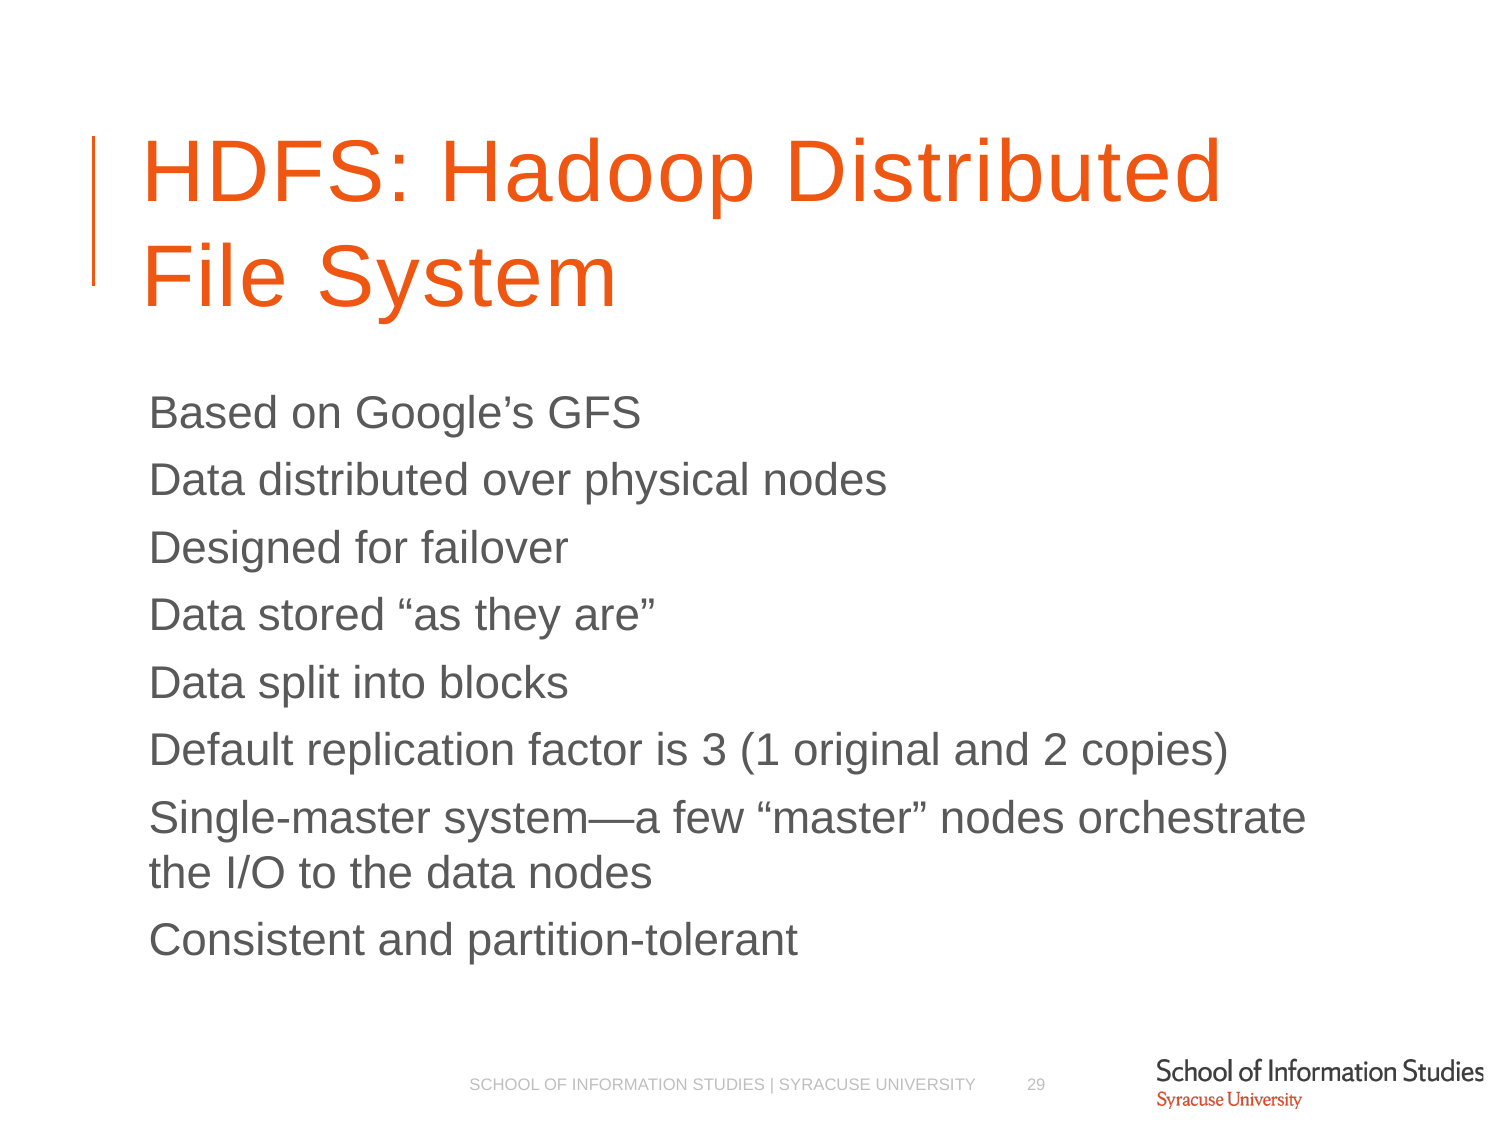

# HDFS: Hadoop Distributed File System
Based on Google’s GFS
Data distributed over physical nodes
Designed for failover
Data stored “as they are”
Data split into blocks
Default replication factor is 3 (1 original and 2 copies)
Single-master system—a few “master” nodes orchestrate the I/O to the data nodes
Consistent and partition-tolerant
School of Information Studies | Syracuse University
29